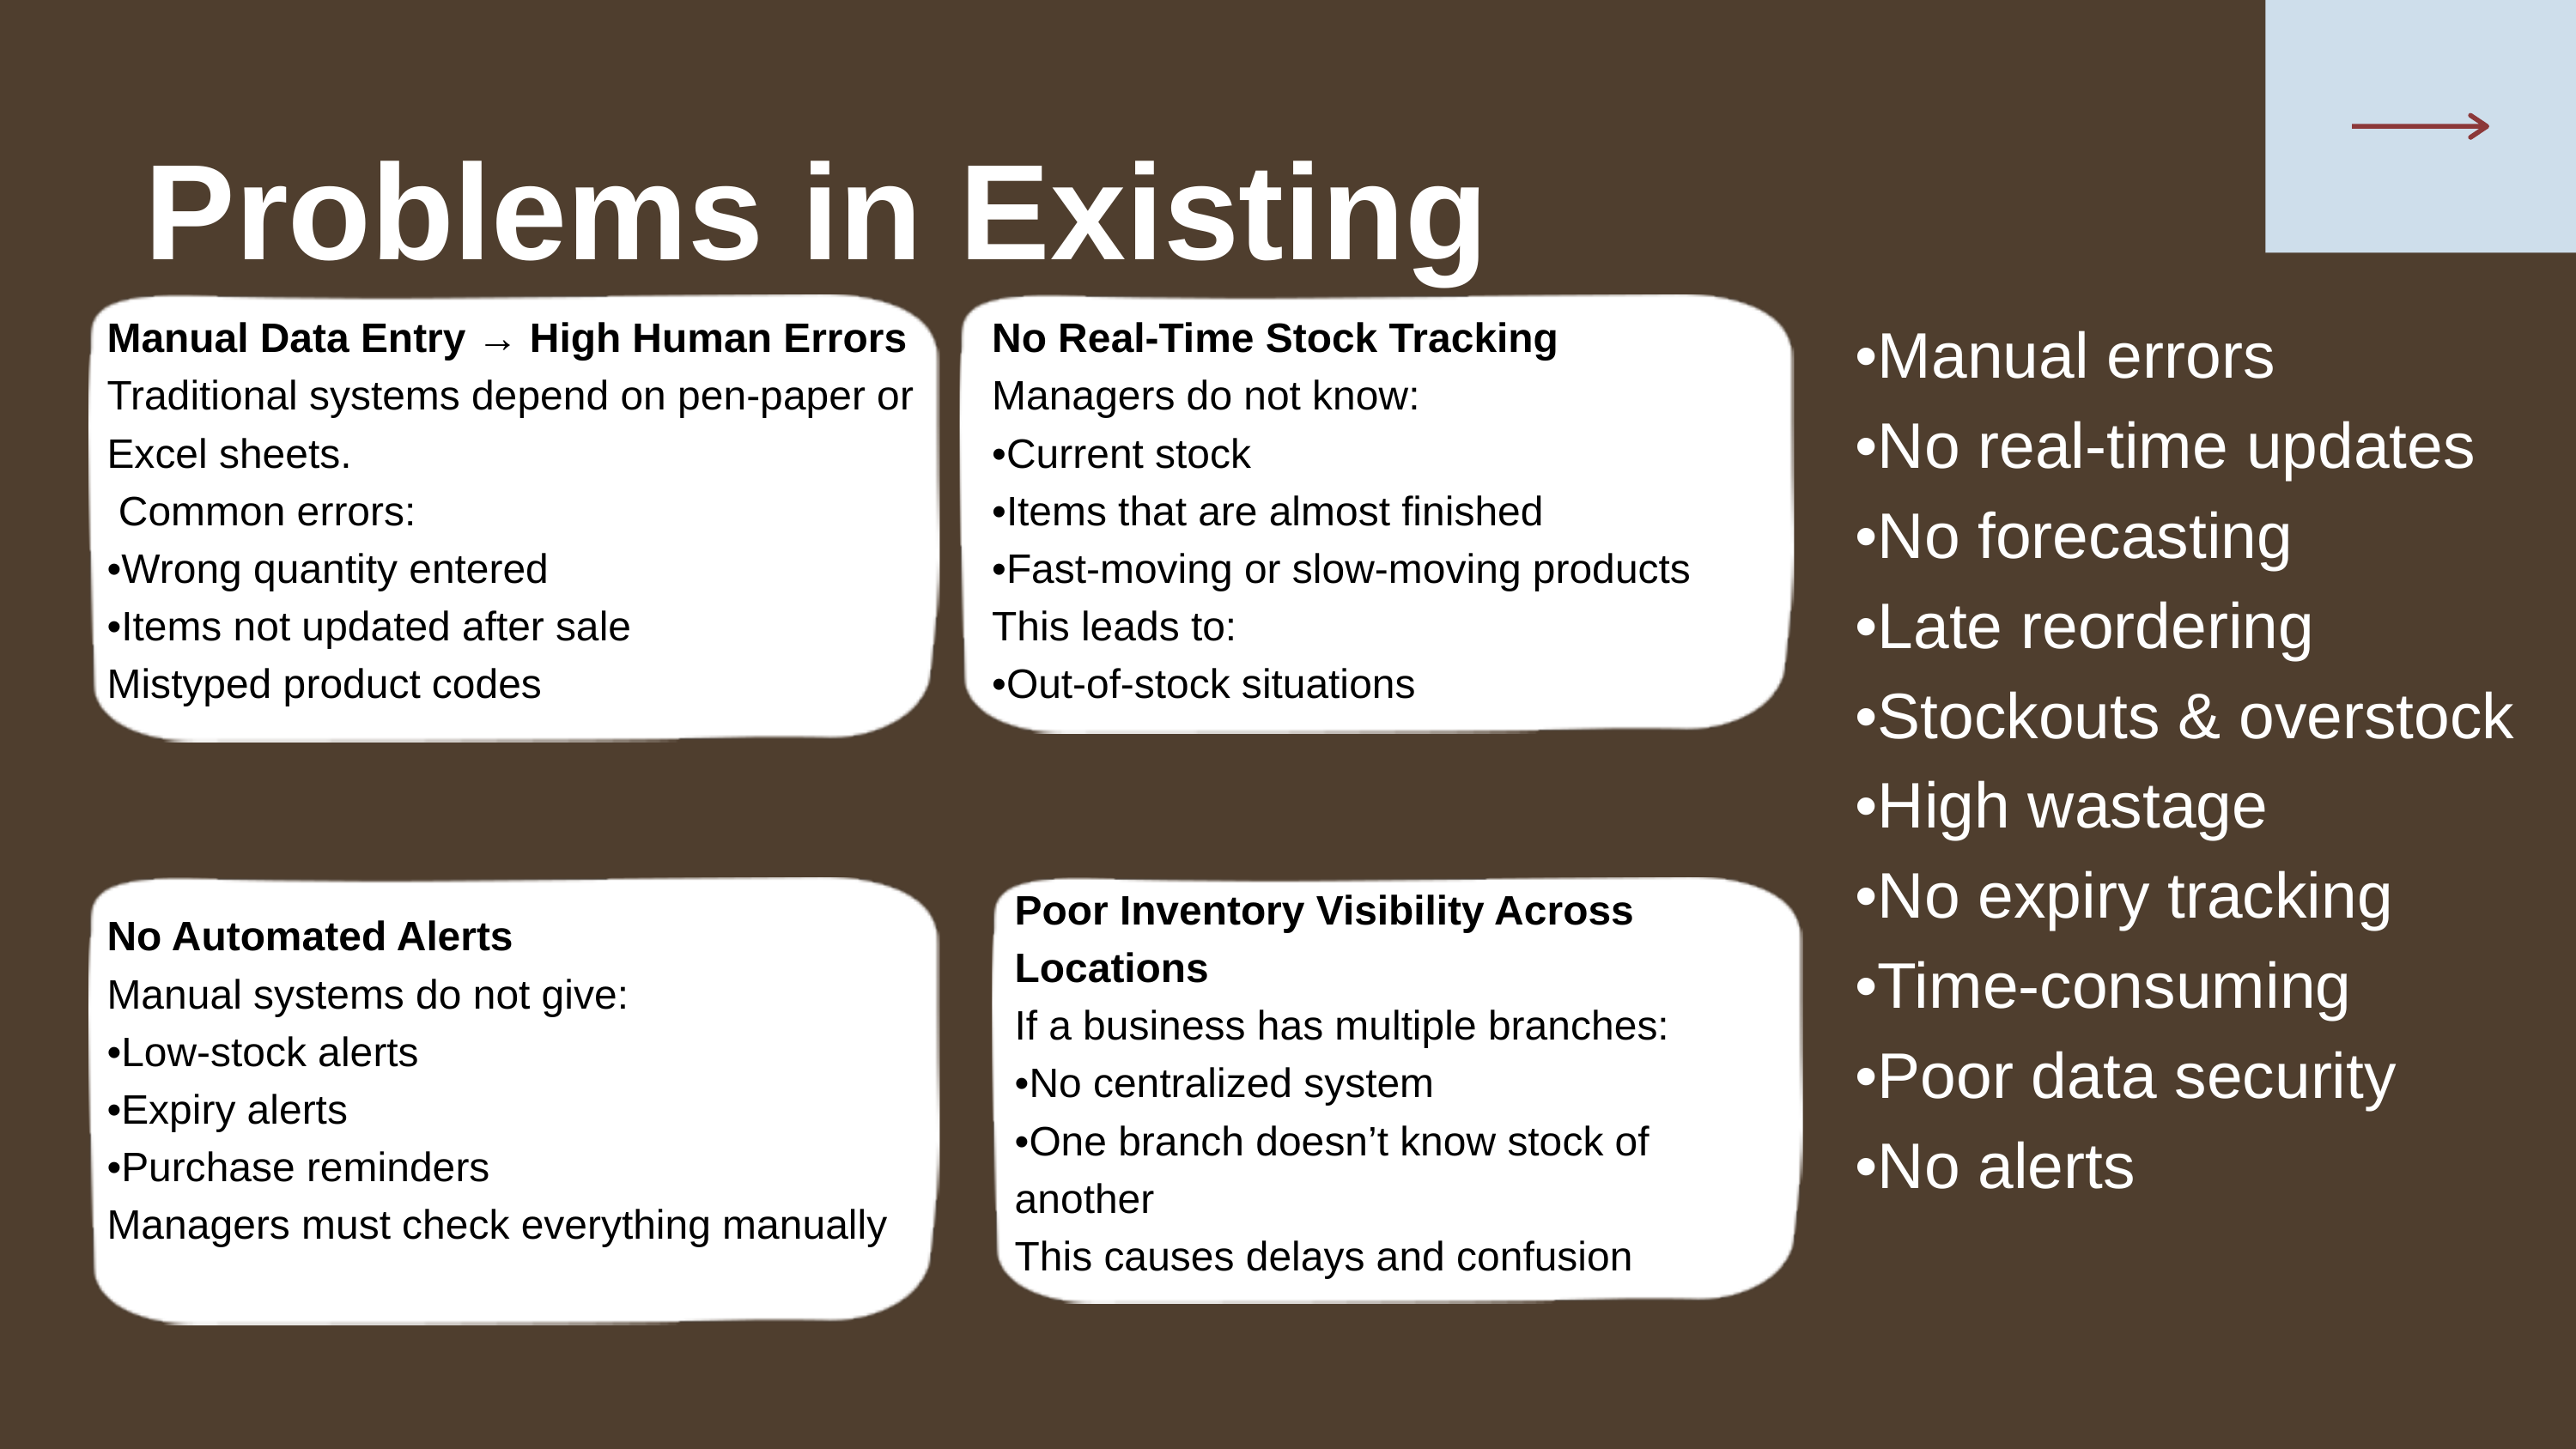

Problems in Existing System:

•Manual errors
•No real-time updates
•No forecasting
•Late reordering
•Stockouts & overstock
•High wastage
•No expiry tracking
•Time-consuming
•Poor data security
•No alerts

Manual Data Entry → High Human Errors
Traditional systems depend on pen-paper or Excel sheets.
 Common errors:
•Wrong quantity entered
•Items not updated after sale
Mistyped product codes
No Real-Time Stock Tracking
Managers do not know:
•Current stock
•Items that are almost finished
•Fast-moving or slow-moving products
This leads to:
•Out-of-stock situations

Poor Inventory Visibility Across Locations
If a business has multiple branches:
•No centralized system
•One branch doesn’t know stock of another
This causes delays and confusion

No Automated Alerts
Manual systems do not give:
•Low-stock alerts
•Expiry alerts
•Purchase reminders
Managers must check everything manually